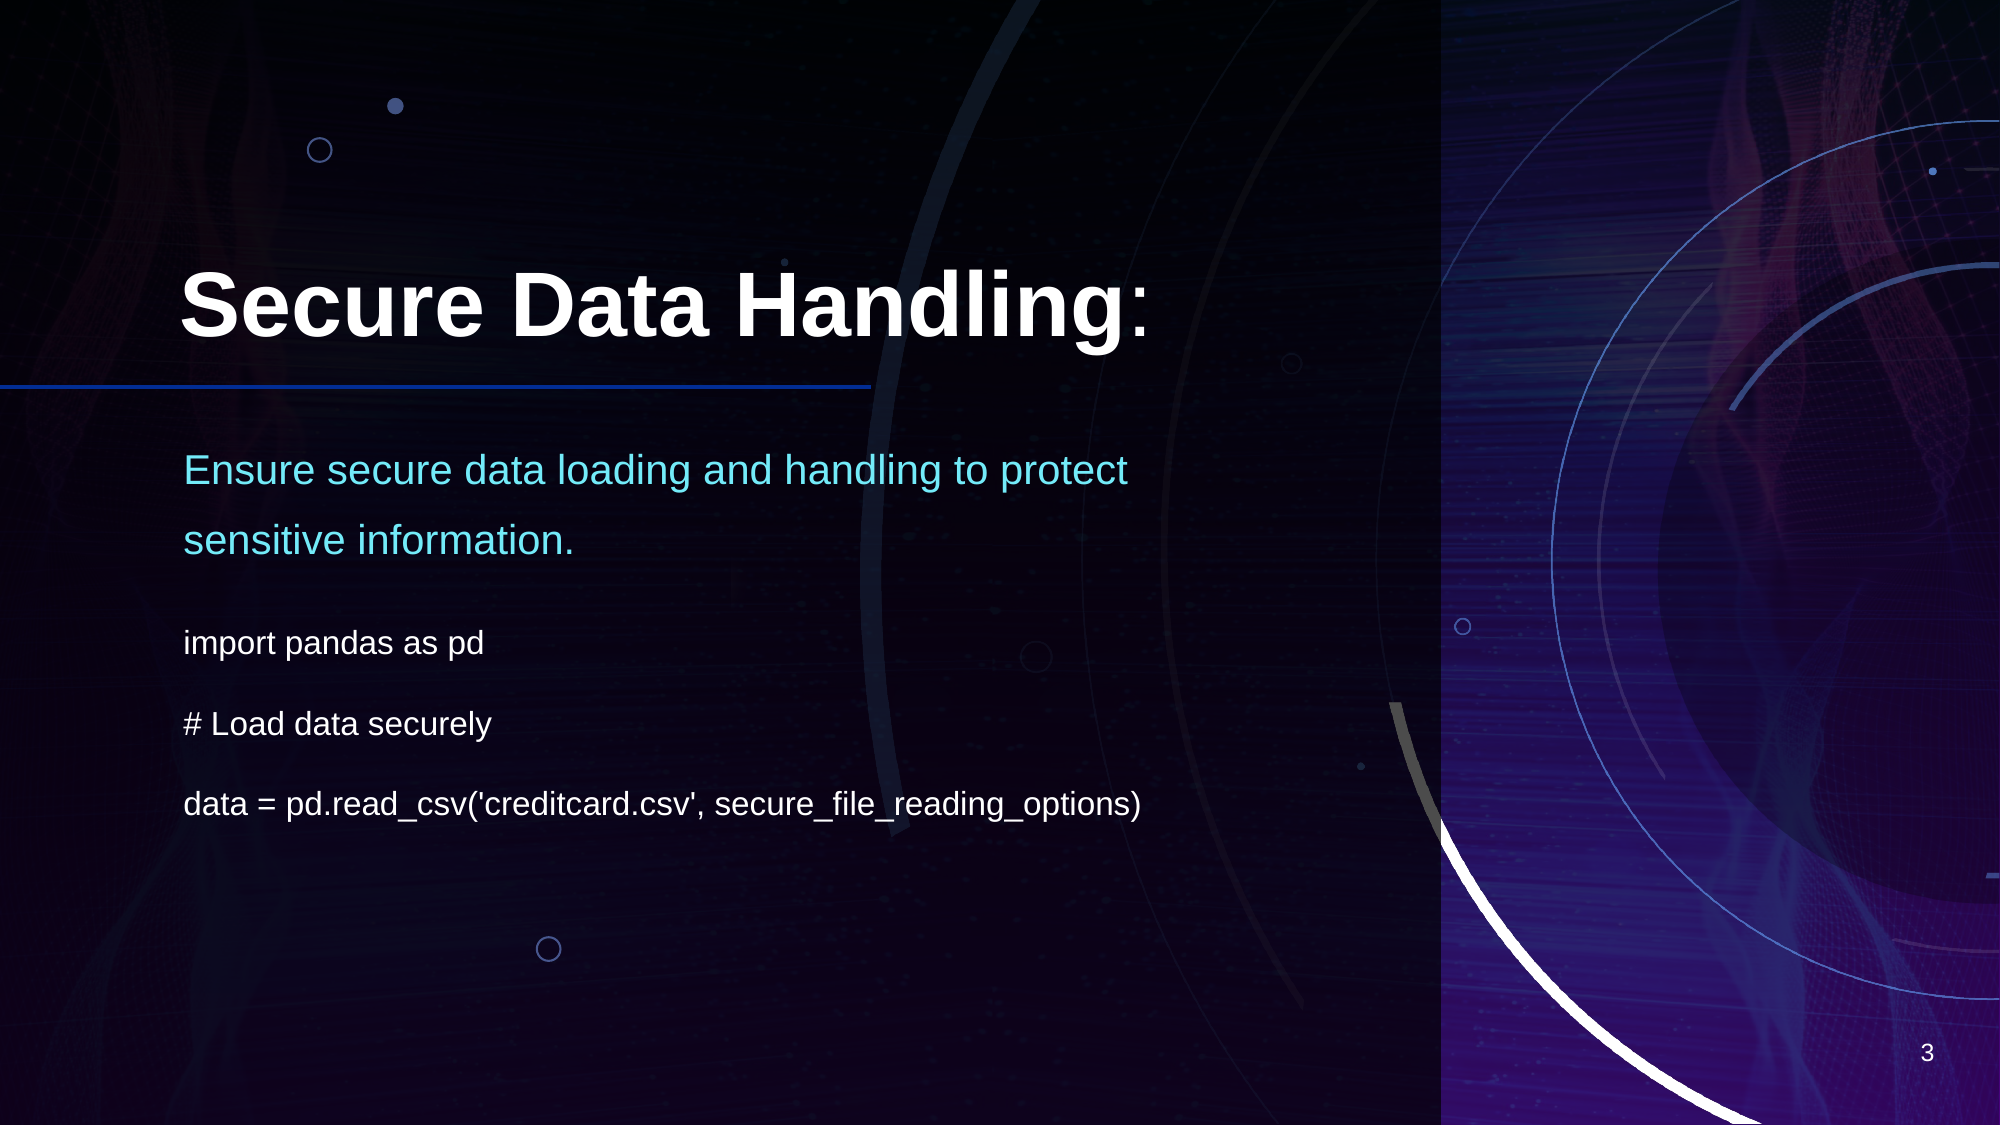

# Secure Data Handling:
Ensure secure data loading and handling to protect sensitive information.
import pandas as pd
# Load data securely
data = pd.read_csv('creditcard.csv', secure_file_reading_options)
3